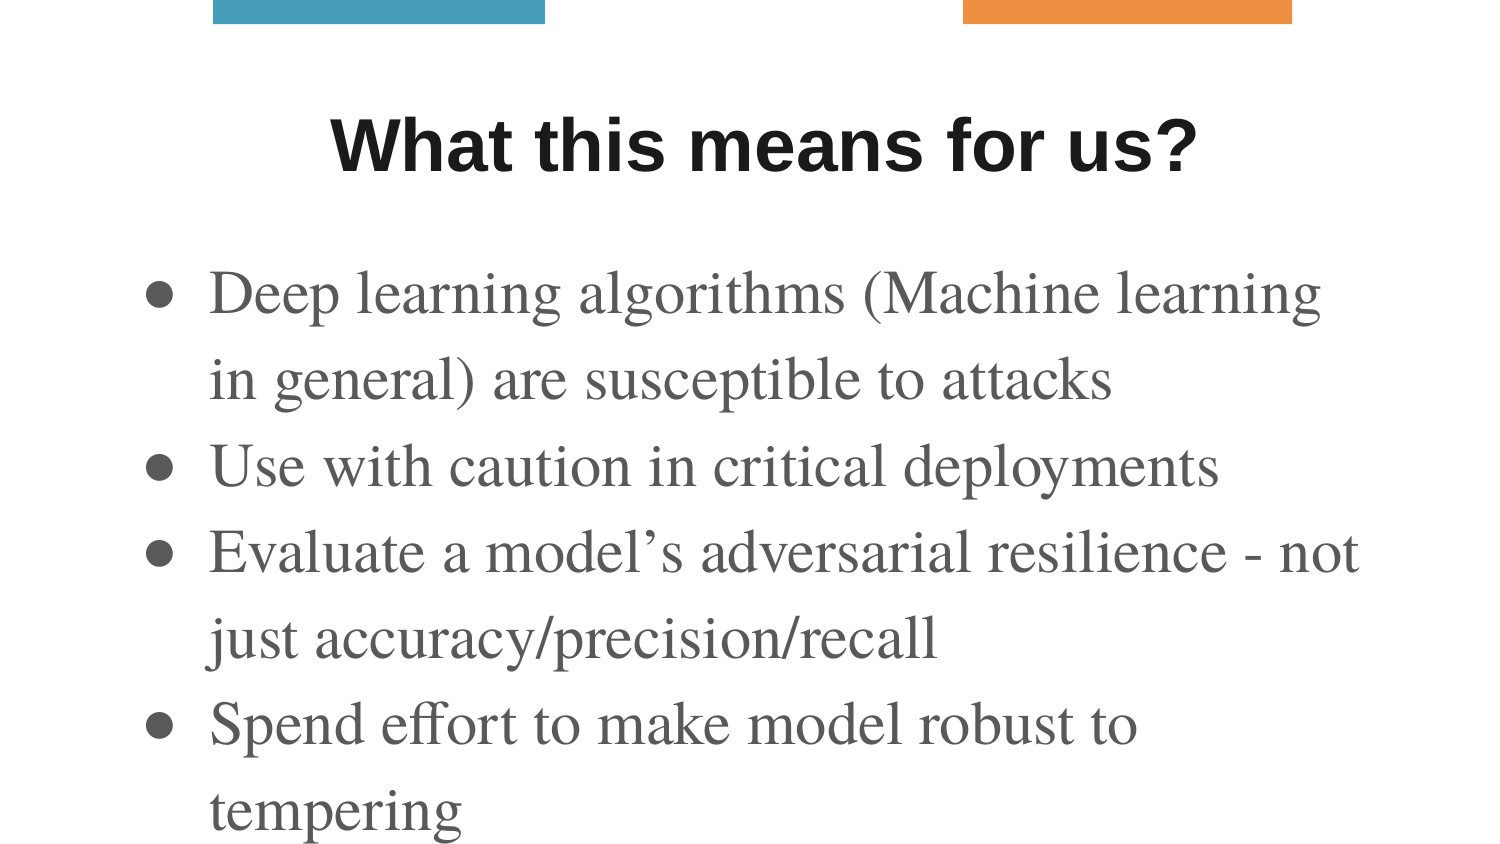

# What this means for us?
Deep learning algorithms (Machine learning in general) are susceptible to attacks
Use with caution in critical deployments
Evaluate a model’s adversarial resilience - not just accuracy/precision/recall
Spend effort to make model robust to tempering